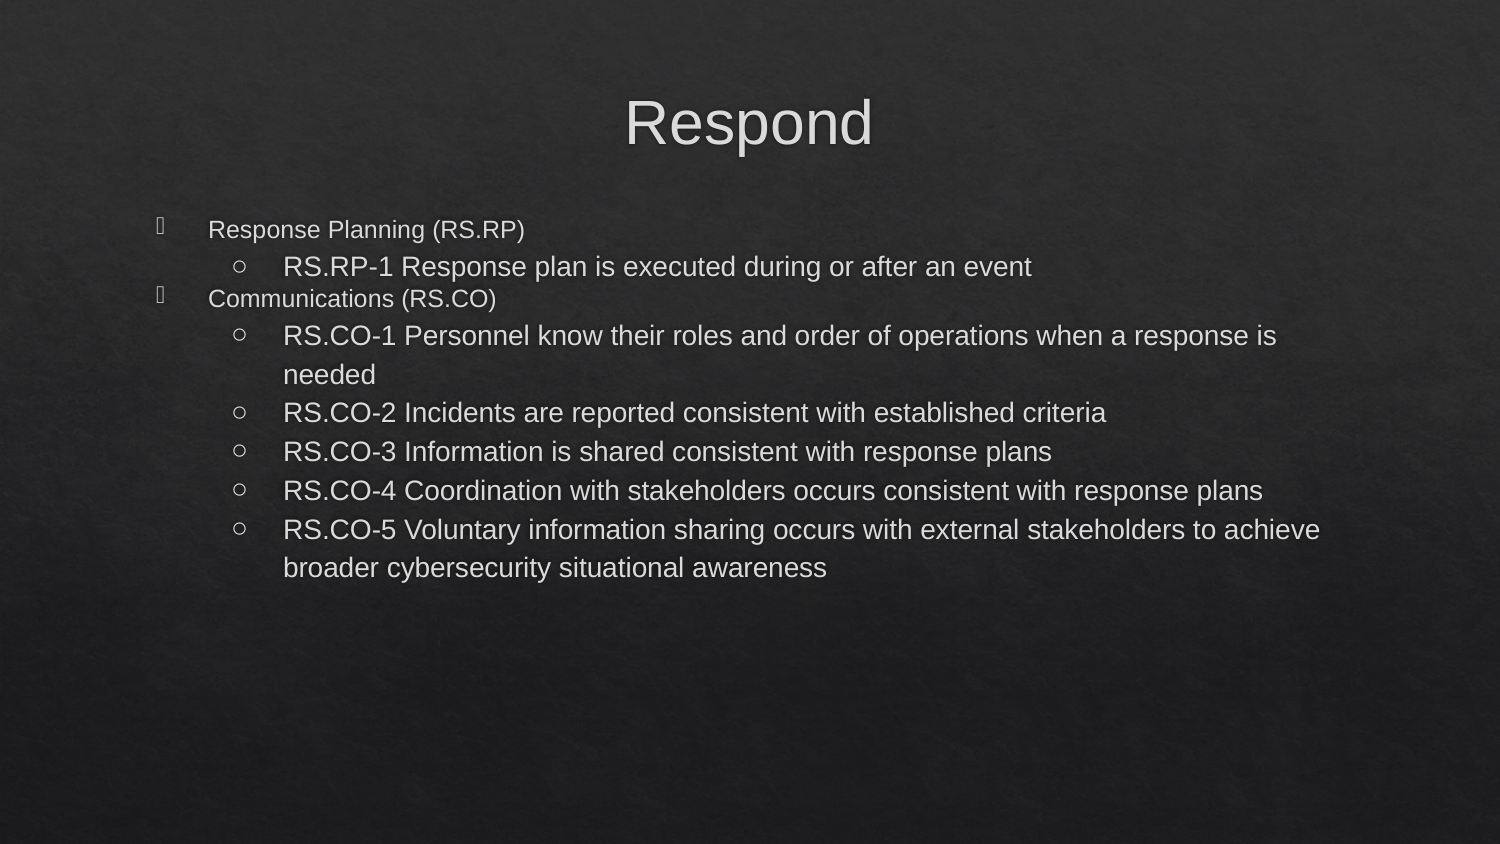

# Respond
Response Planning (RS.RP)
RS.RP-1 Response plan is executed during or after an event
Communications (RS.CO)
RS.CO-1 Personnel know their roles and order of operations when a response is needed
RS.CO-2 Incidents are reported consistent with established criteria
RS.CO-3 Information is shared consistent with response plans
RS.CO-4 Coordination with stakeholders occurs consistent with response plans
RS.CO-5 Voluntary information sharing occurs with external stakeholders to achieve broader cybersecurity situational awareness